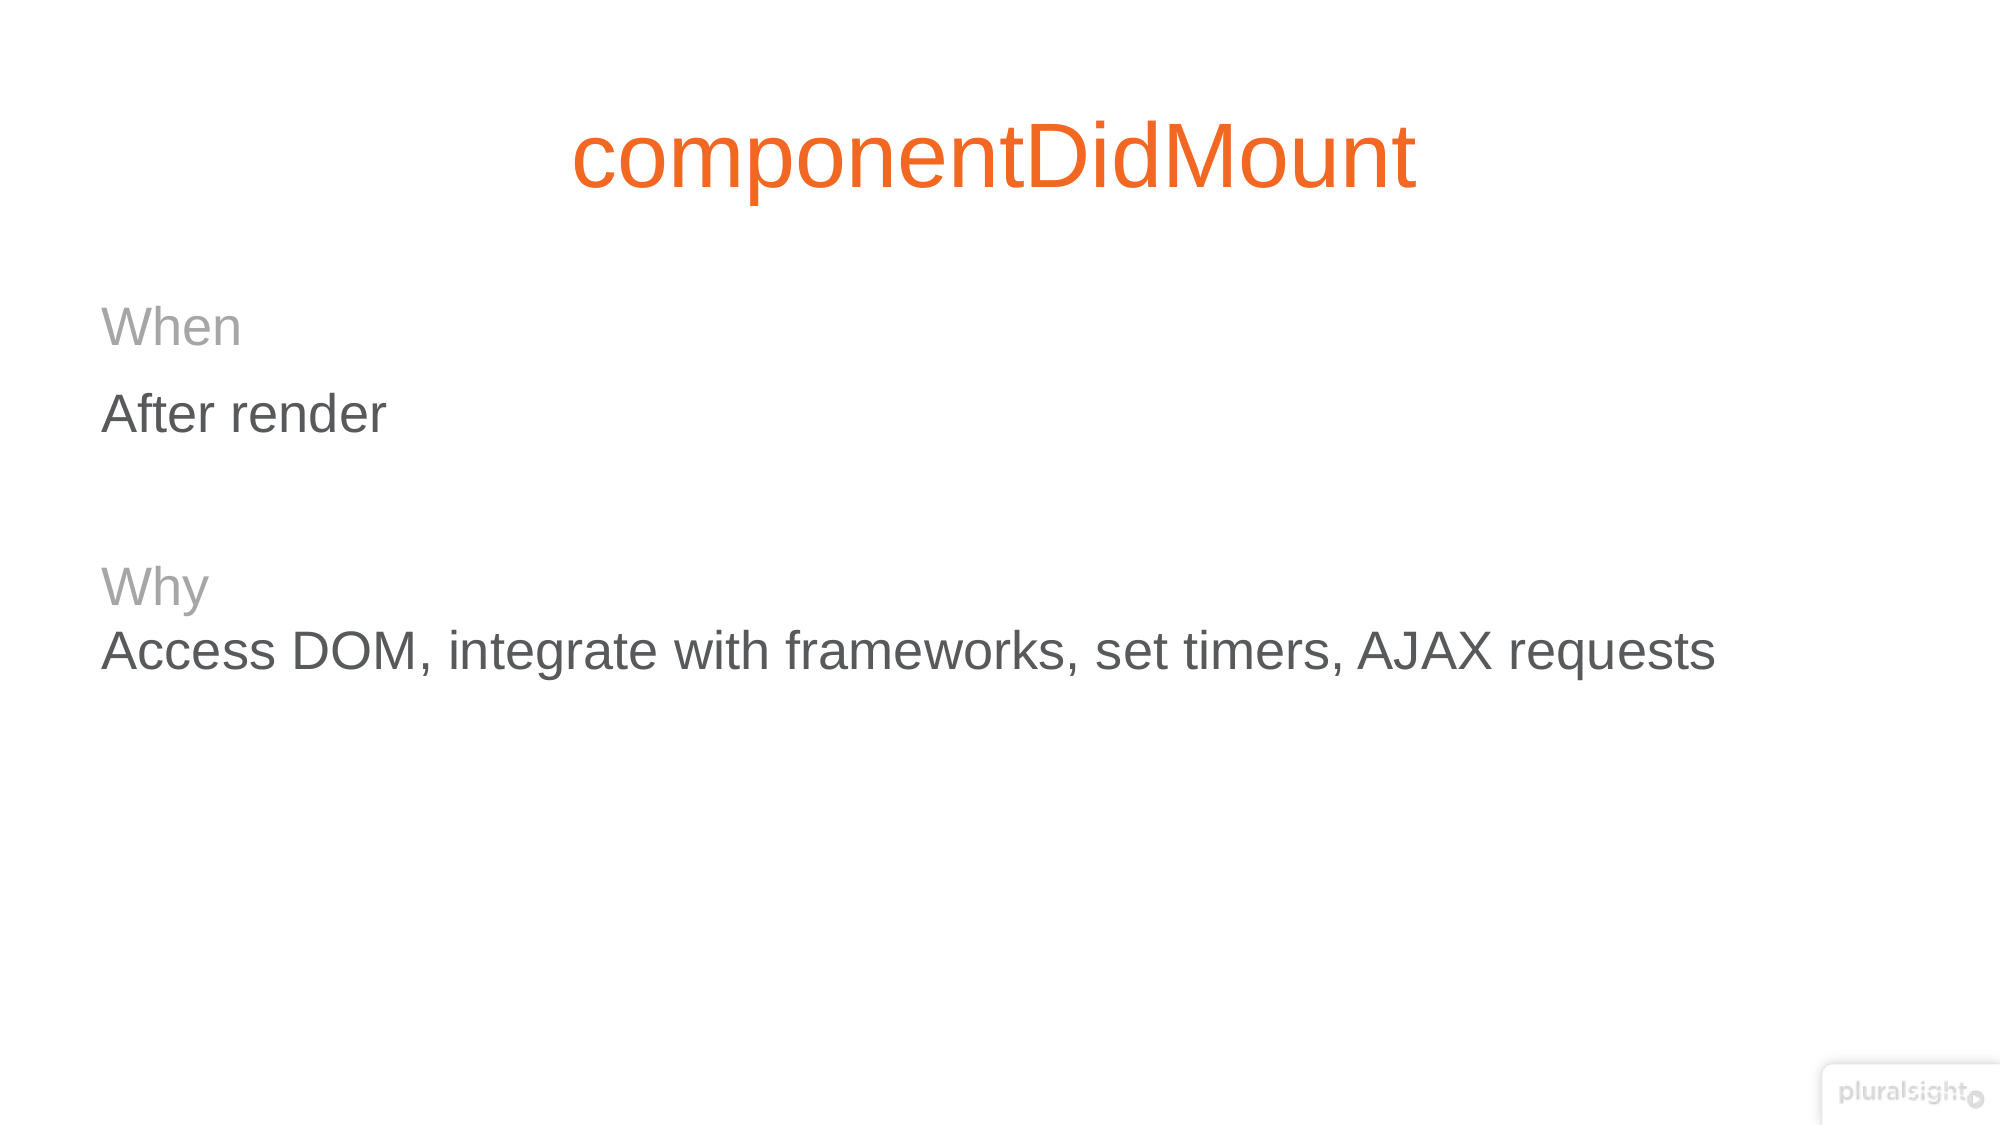

# componentDidMount
When
After render

Why
Access DOM, integrate with frameworks, set timers, AJAX requests